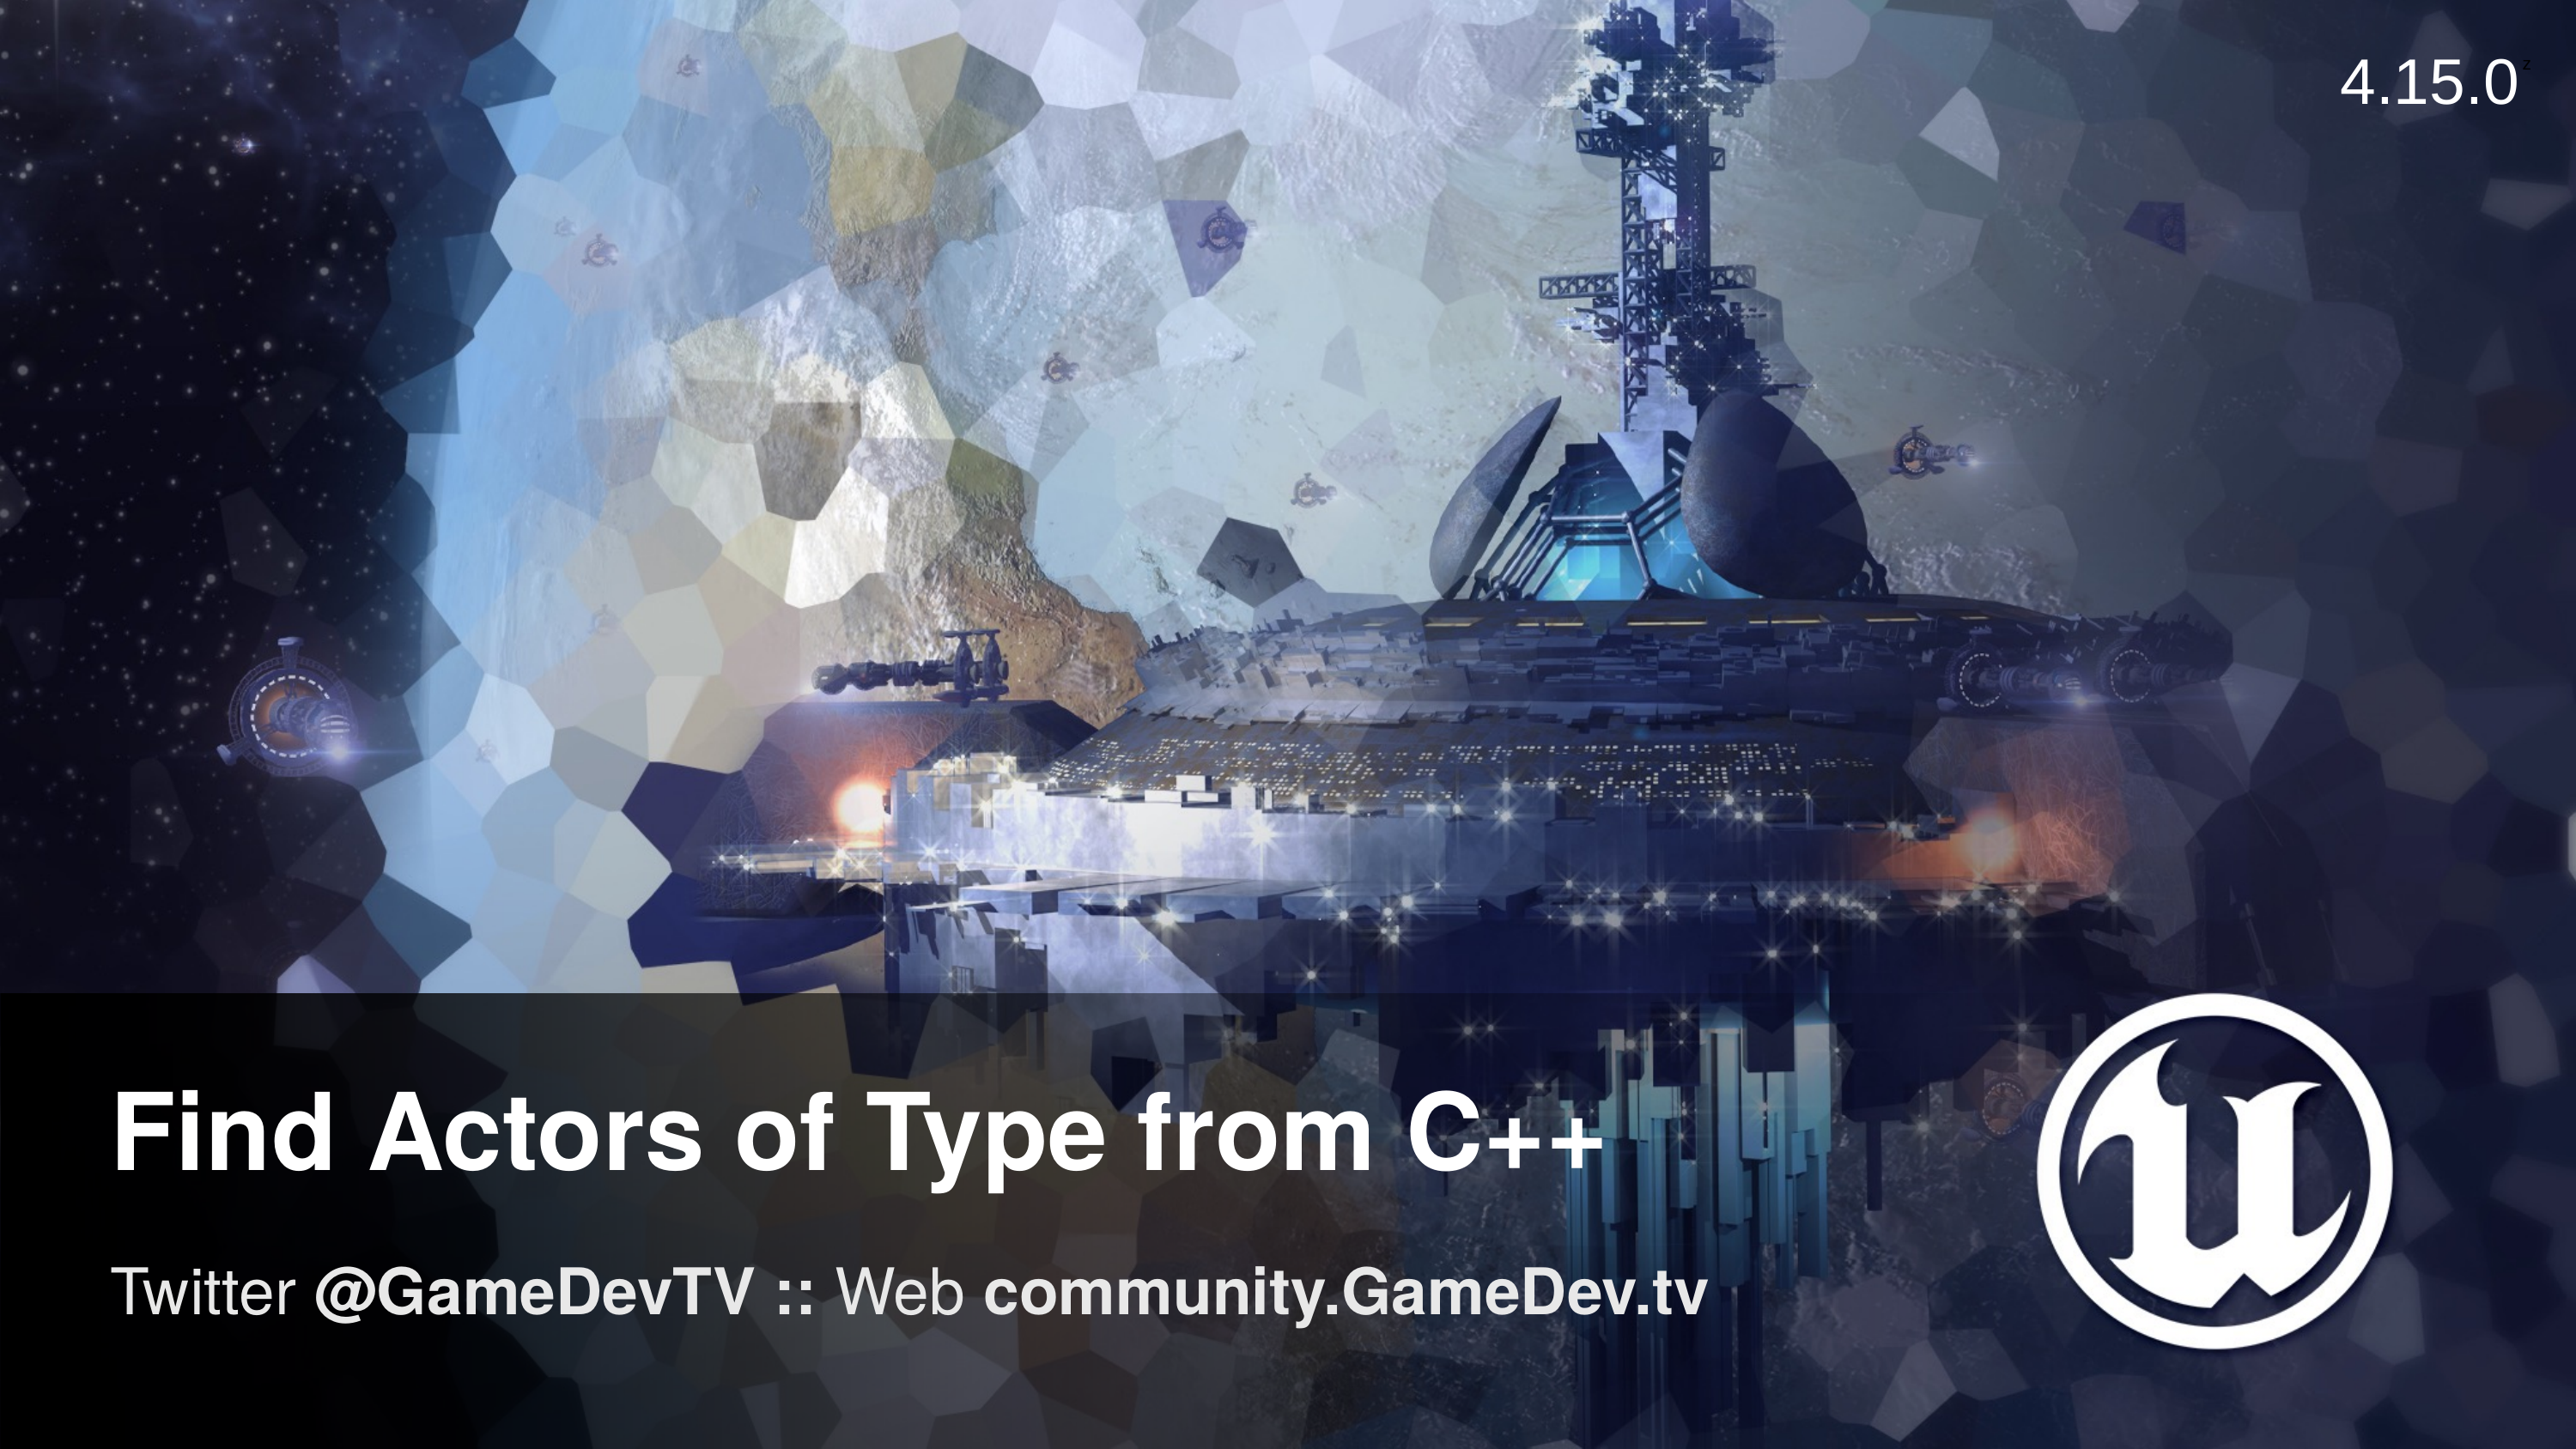

4.15.0
# Find Actors of Type from C++